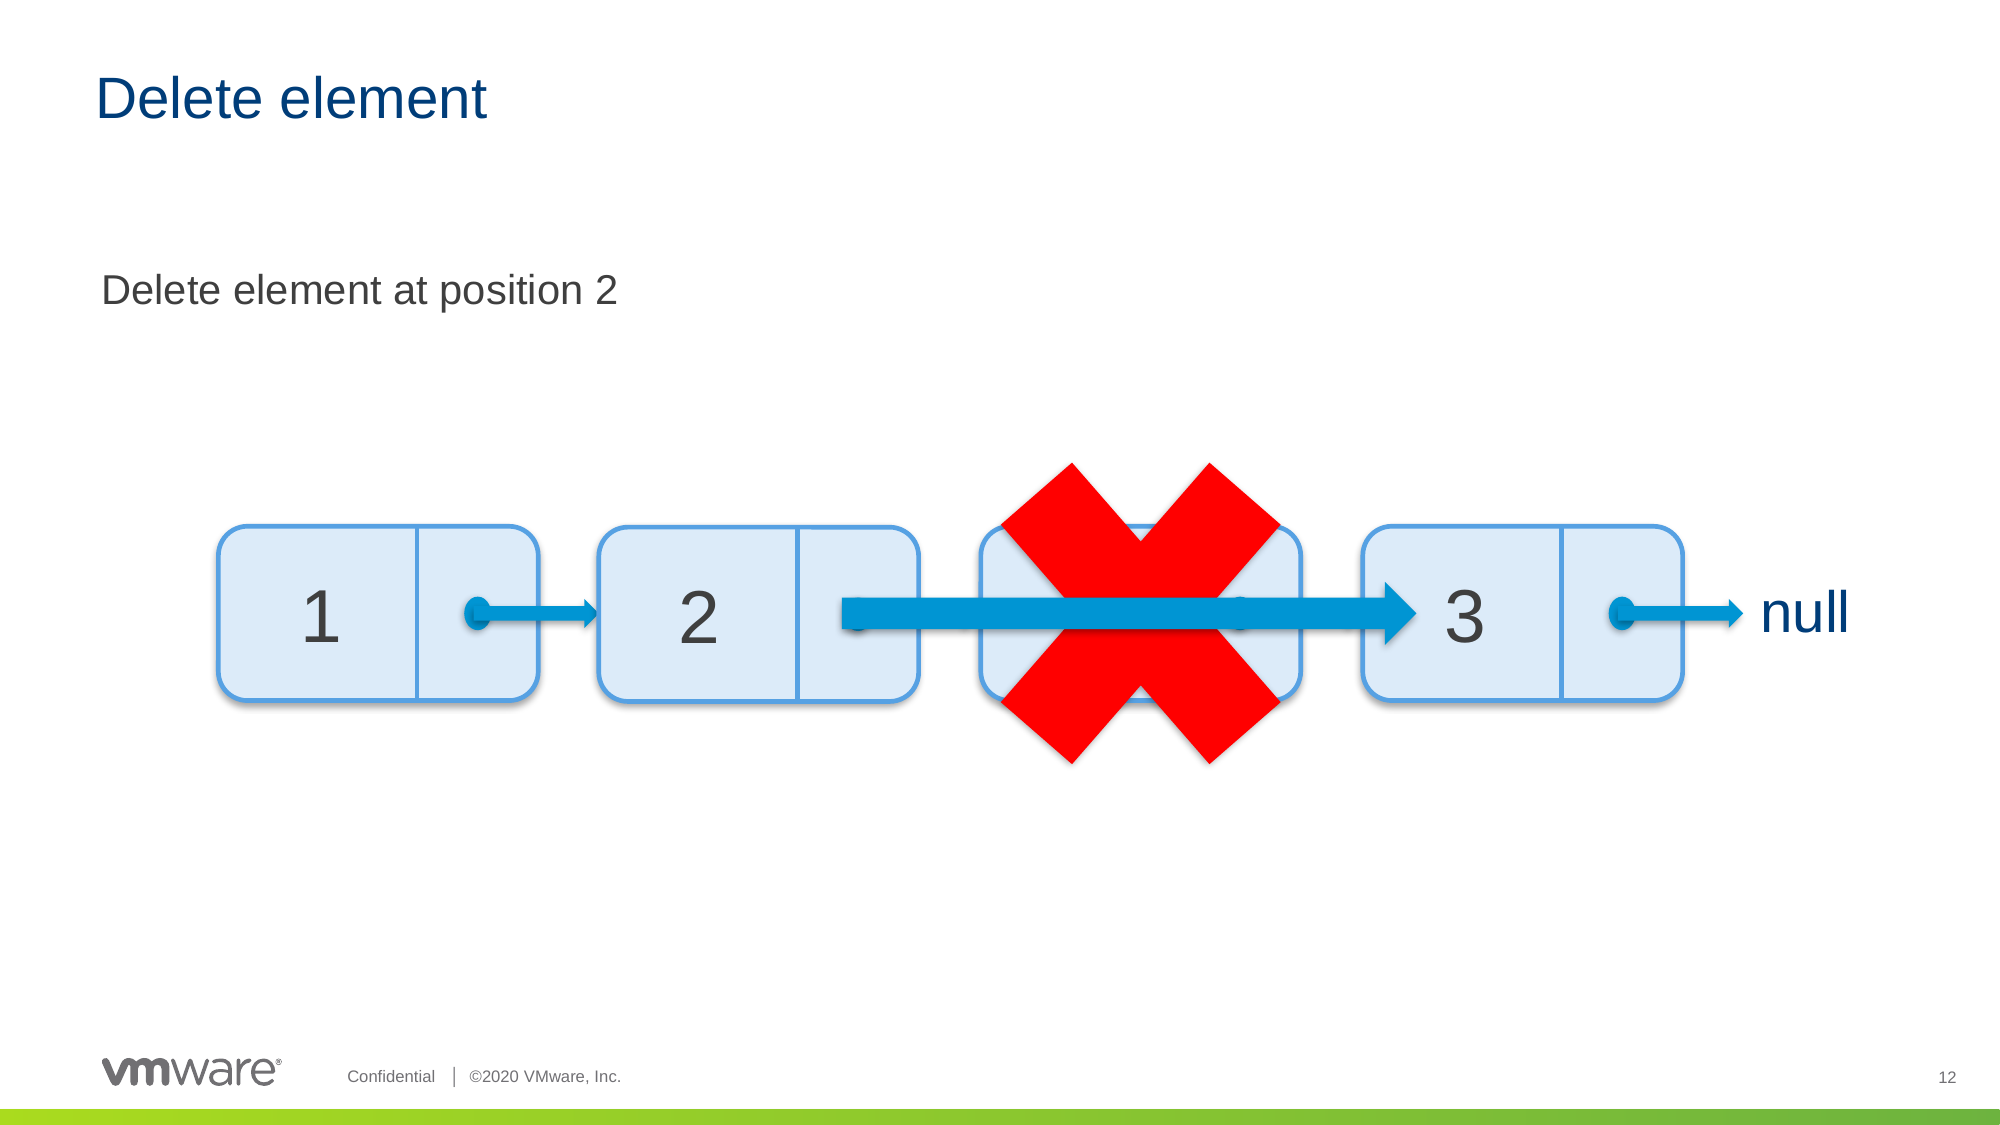

# Delete element
Delete element at position 2

1
5
3
2

null